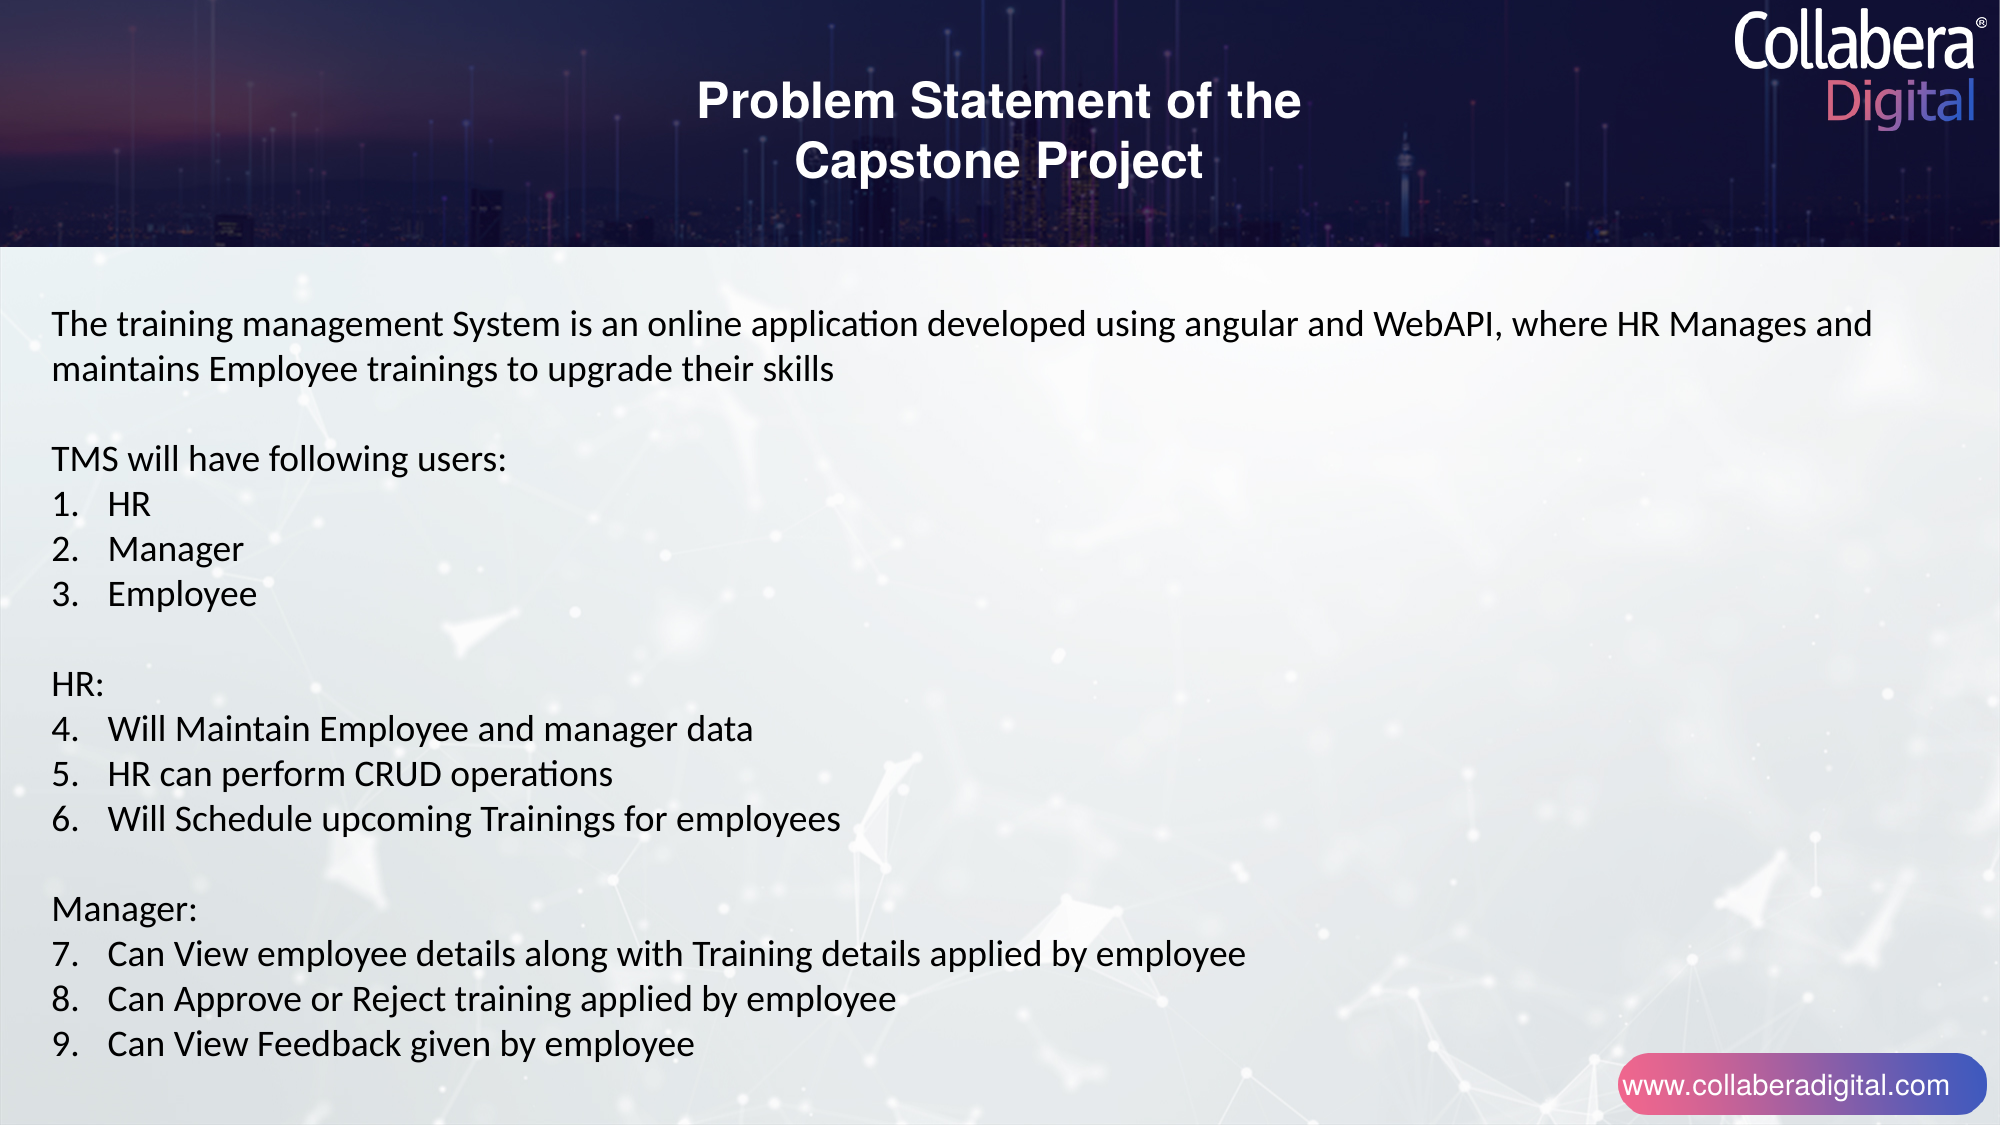

Problem Statement of the Capstone Project
The training management System is an online application developed using angular and WebAPI, where HR Manages and maintains Employee trainings to upgrade their skills

TMS will have following users:
HR
Manager
Employee

HR:
Will Maintain Employee and manager data
HR can perform CRUD operations
Will Schedule upcoming Trainings for employees

Manager:
Can View employee details along with Training details applied by employee
Can Approve or Reject training applied by employee
Can View Feedback given by employee